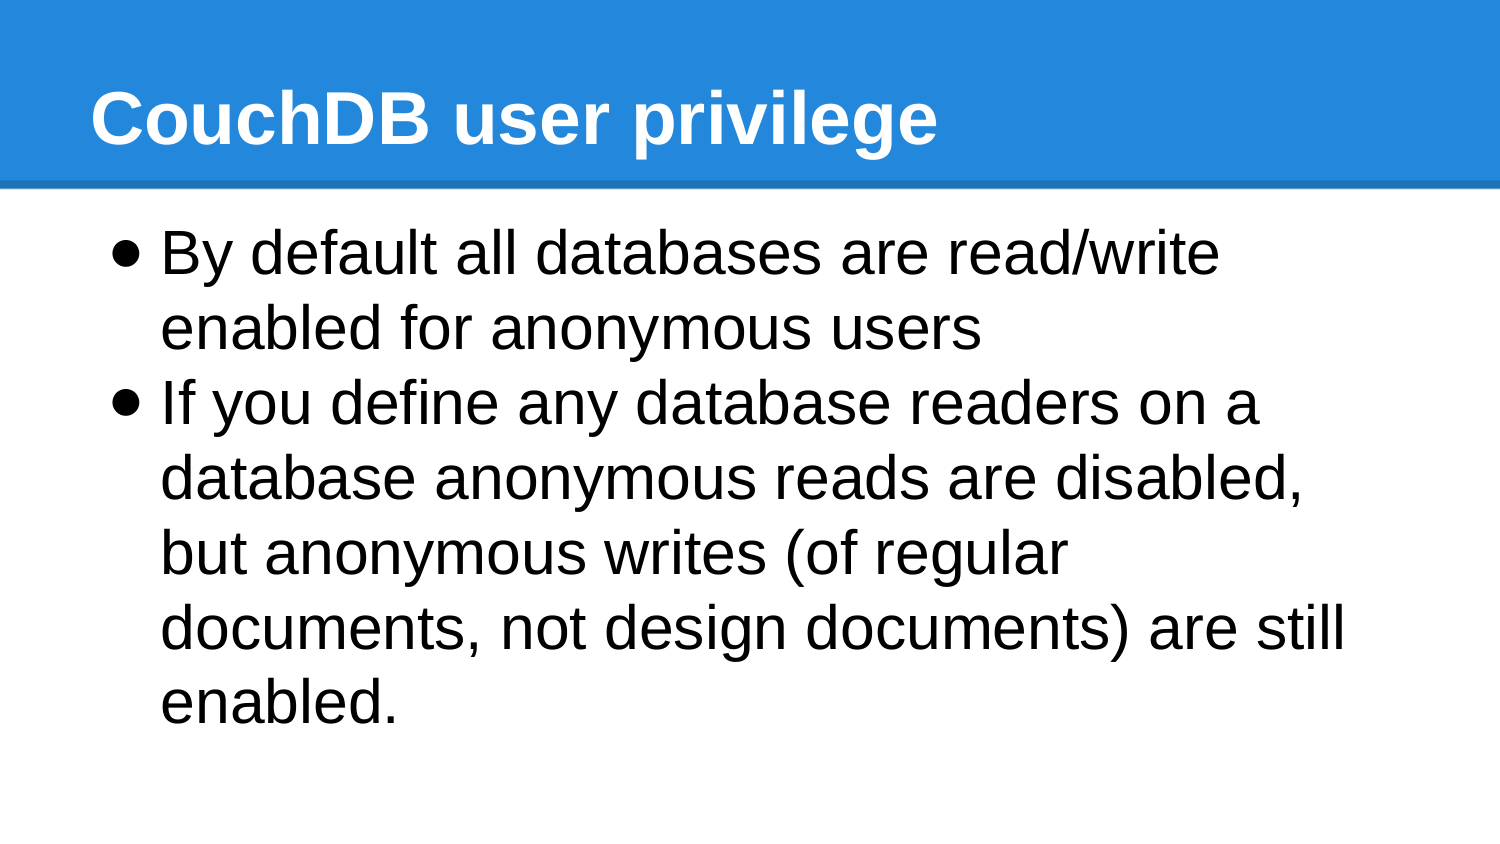

# CouchDB user privilege
By default all databases are read/write enabled for anonymous users
If you define any database readers on a database anonymous reads are disabled, but anonymous writes (of regular documents, not design documents) are still enabled.